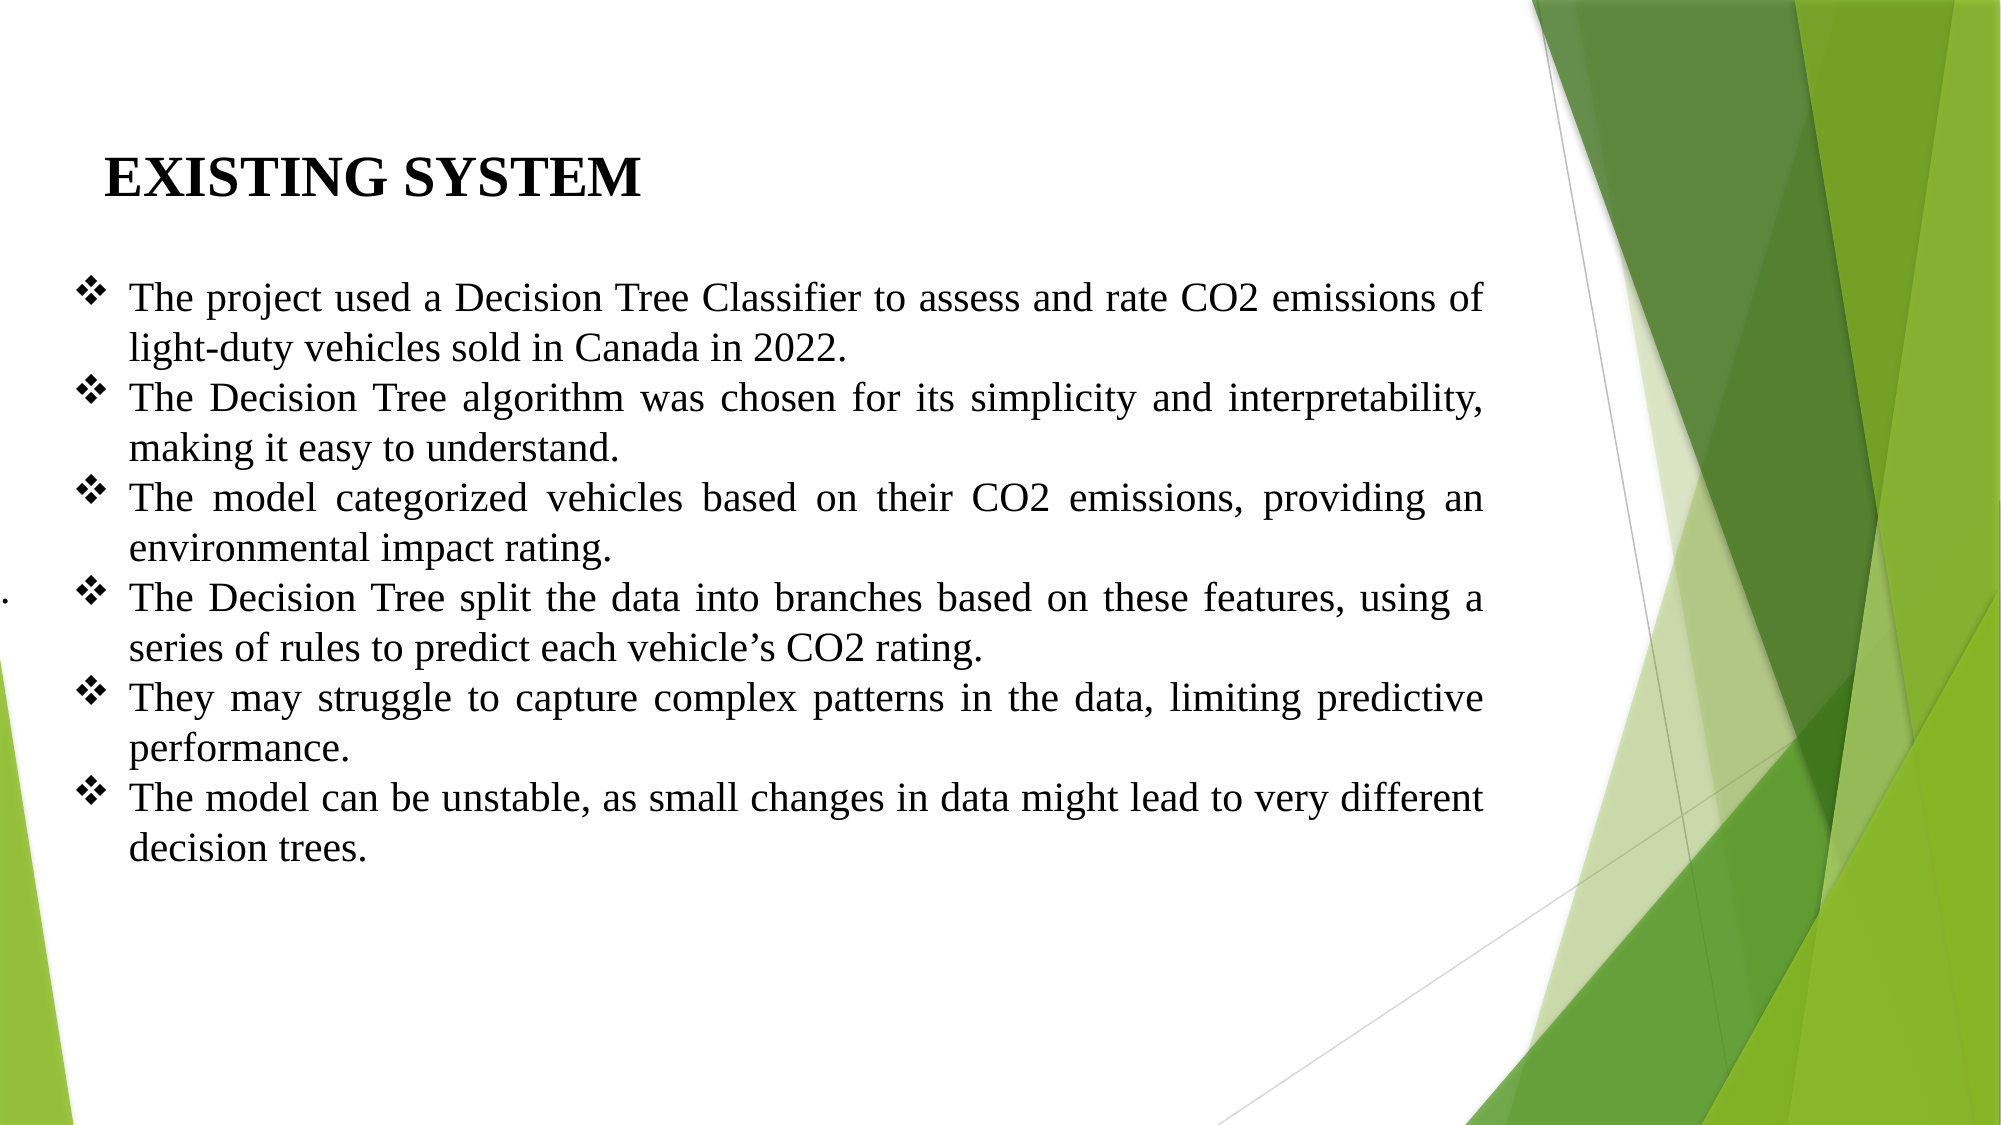

# EXISTING SYSTEM
The project used a Decision Tree Classifier to assess and rate CO2 emissions of light-duty vehicles sold in Canada in 2022.
The Decision Tree algorithm was chosen for its simplicity and interpretability, making it easy to understand.
The model categorized vehicles based on their CO2 emissions, providing an environmental impact rating.
The Decision Tree split the data into branches based on these features, using a series of rules to predict each vehicle’s CO2 rating.
They may struggle to capture complex patterns in the data, limiting predictive performance.
The model can be unstable, as small changes in data might lead to very different decision trees.

.